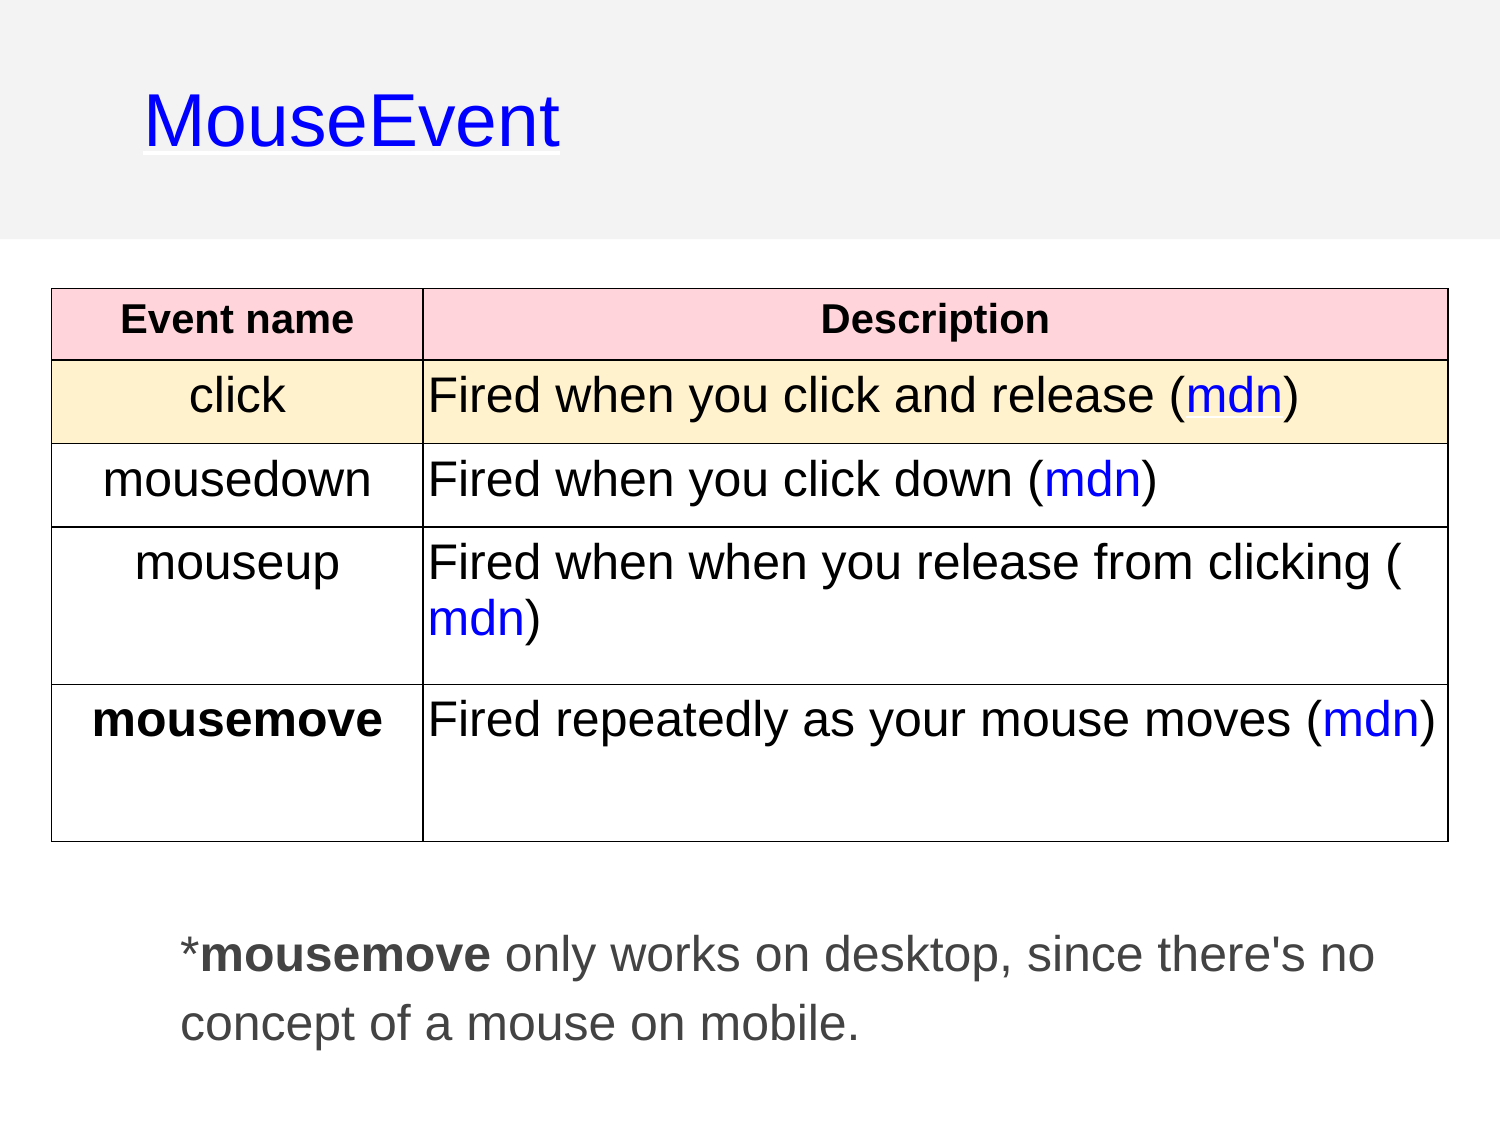

MouseEvent
| Event name | Description |
| --- | --- |
| click | Fired when you click and release (mdn) |
| mousedown | Fired when you click down (mdn) |
| mouseup | Fired when when you release from clicking (mdn) |
| mousemove | Fired repeatedly as your mouse moves (mdn) |
*mousemove only works on desktop, since there's no concept of a mouse on mobile.